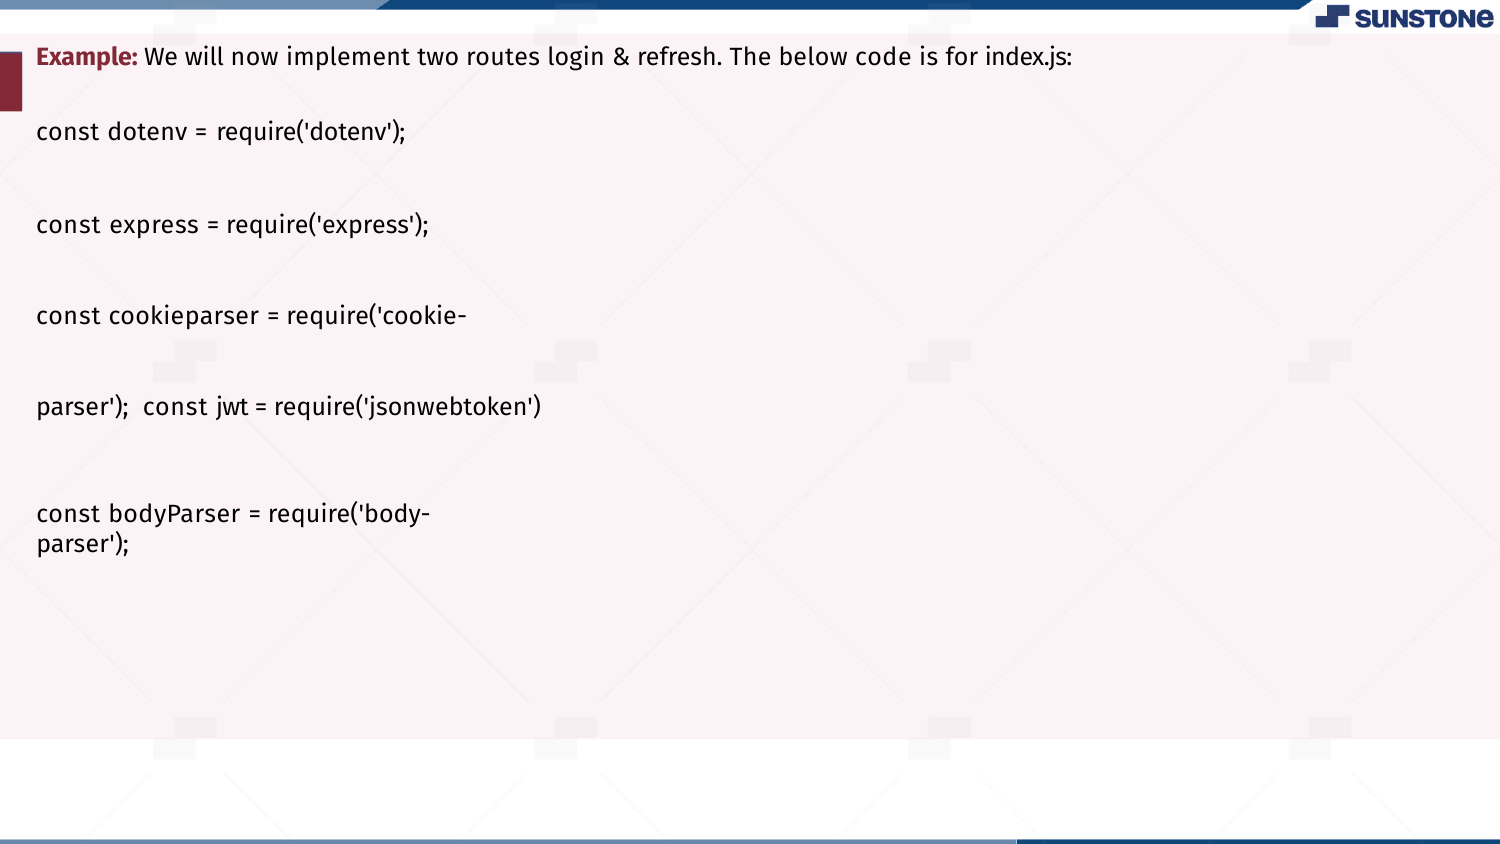

Example: We will now implement two routes login & refresh. The below code is for index.js:

const dotenv = require('dotenv');

const express = require('express');
const cookieparser = require('cookie-parser');  const jwt = require('jsonwebtoken')
const bodyParser = require('body-parser');